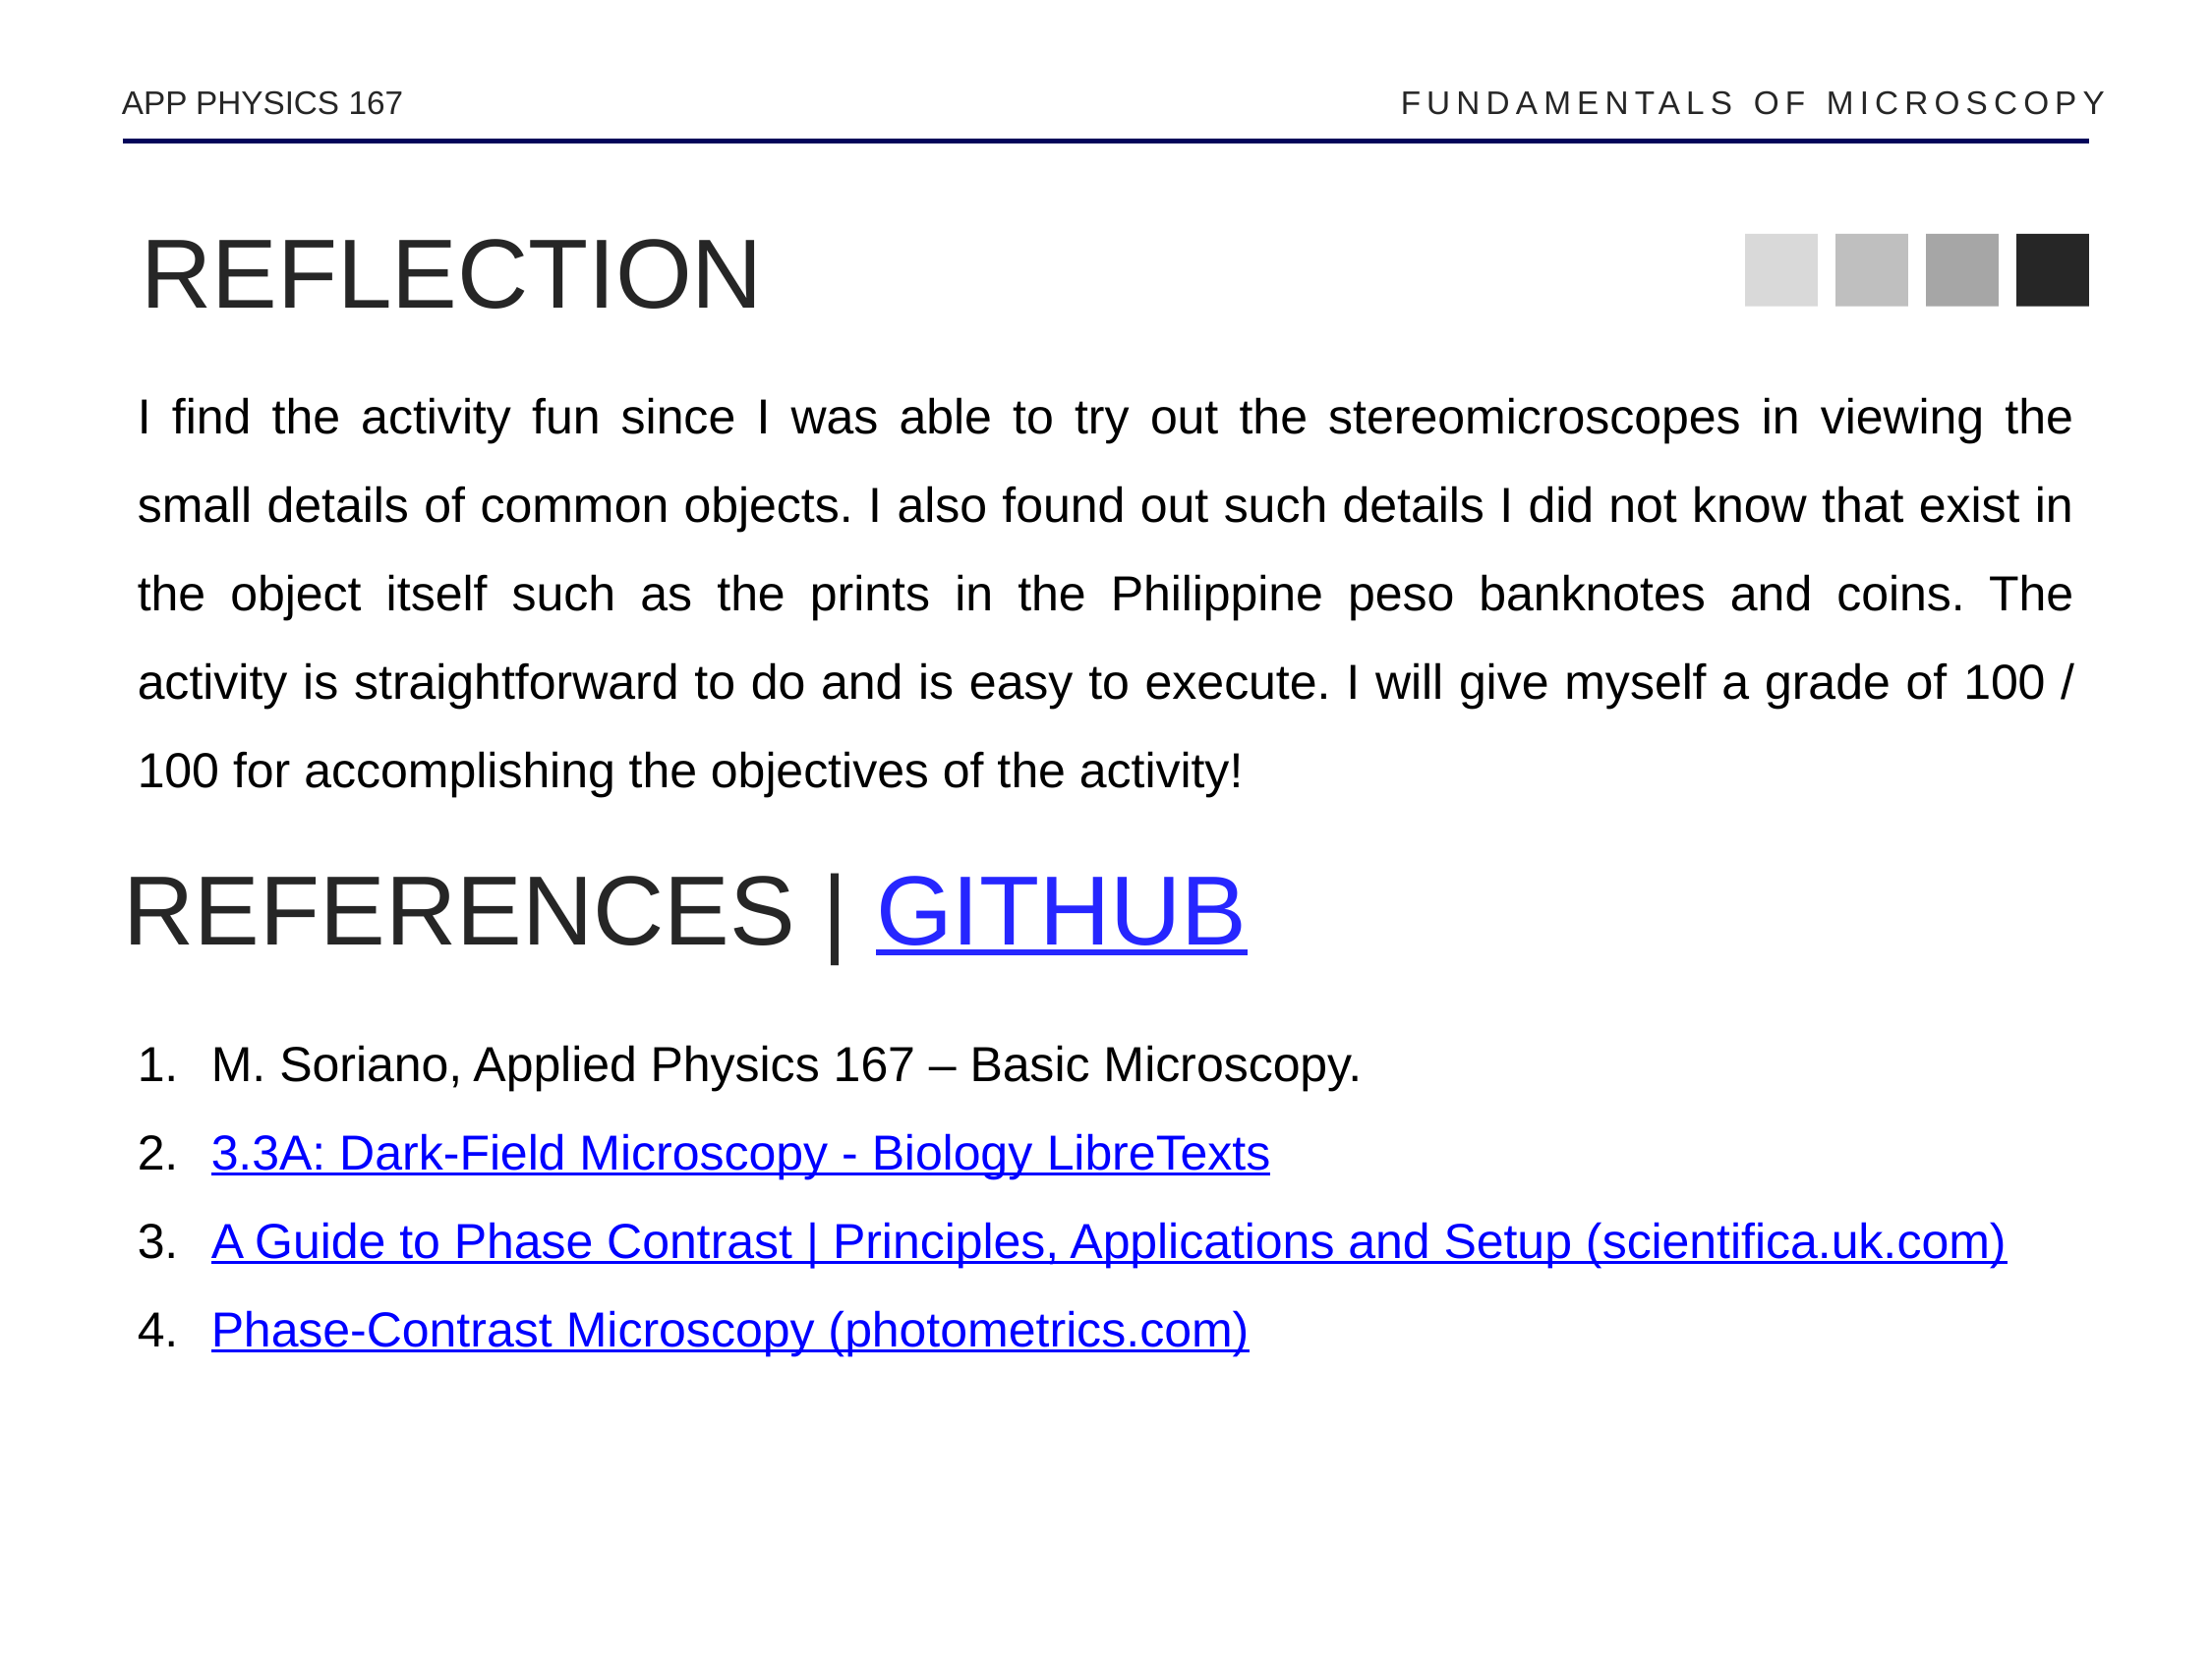

APP PHYSICS 167
FUNDAMENTALS OF MICROSCOPY

REFLECTION
I find the activity fun since I was able to try out the stereomicroscopes in viewing the small details of common objects. I also found out such details I did not know that exist in the object itself such as the prints in the Philippine peso banknotes and coins. The activity is straightforward to do and is easy to execute. I will give myself a grade of 100 / 100 for accomplishing the objectives of the activity!
REFERENCES | GITHUB
M. Soriano, Applied Physics 167 – Basic Microscopy.
3.3A: Dark-Field Microscopy - Biology LibreTexts
A Guide to Phase Contrast | Principles, Applications and Setup (scientifica.uk.com)
Phase-Contrast Microscopy (photometrics.com)